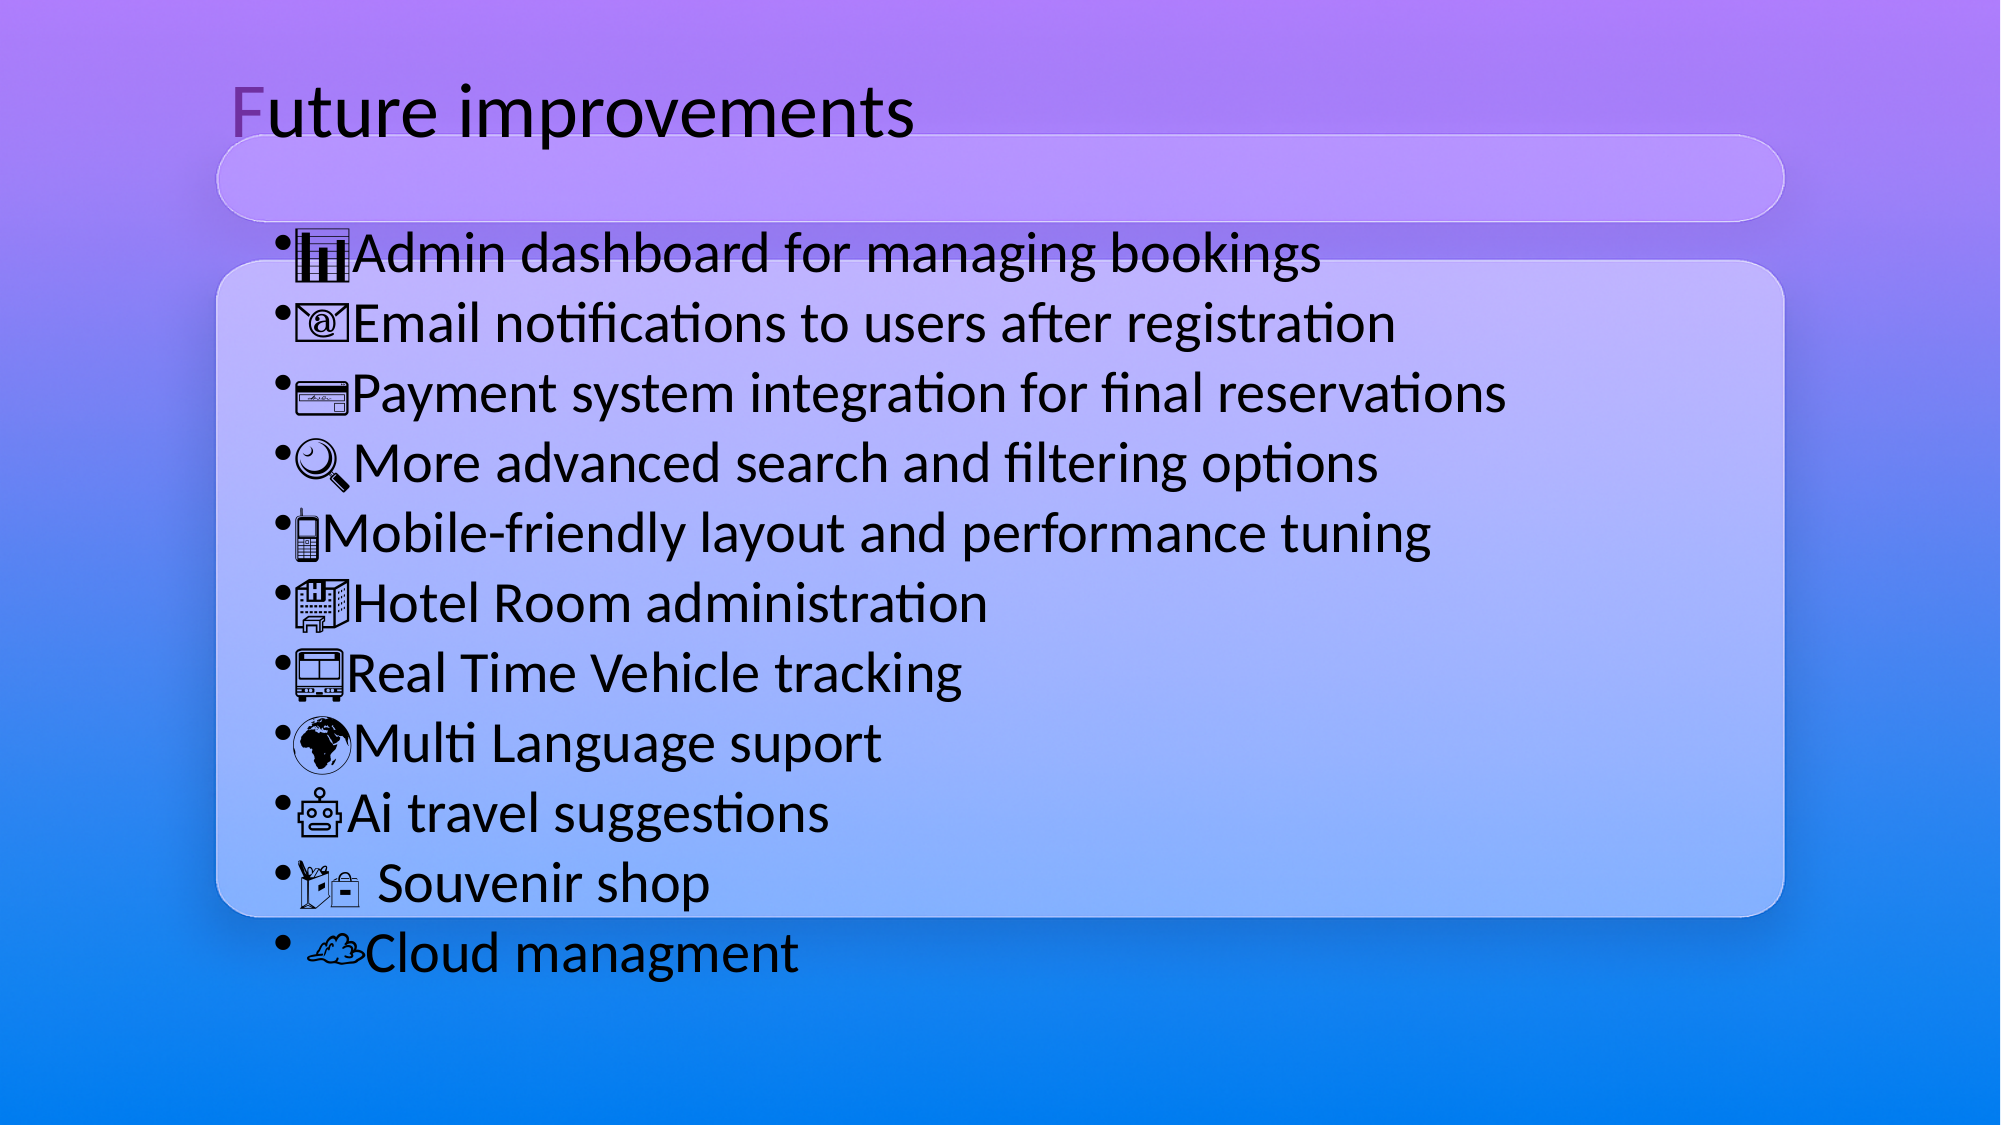

# Future improvements
📊Admin dashboard for managing bookings
📧Email notifications to users after registration
💳Payment system integration for final reservations
🔍More advanced search and filtering options
📱Mobile-friendly layout and performance tuning
🏨Hotel Room administration
🚍Real Time Vehicle tracking
🌍Multi Language suport
🤖Ai travel suggestions
🛍️ Souvenir shop
 ☁️Cloud managment